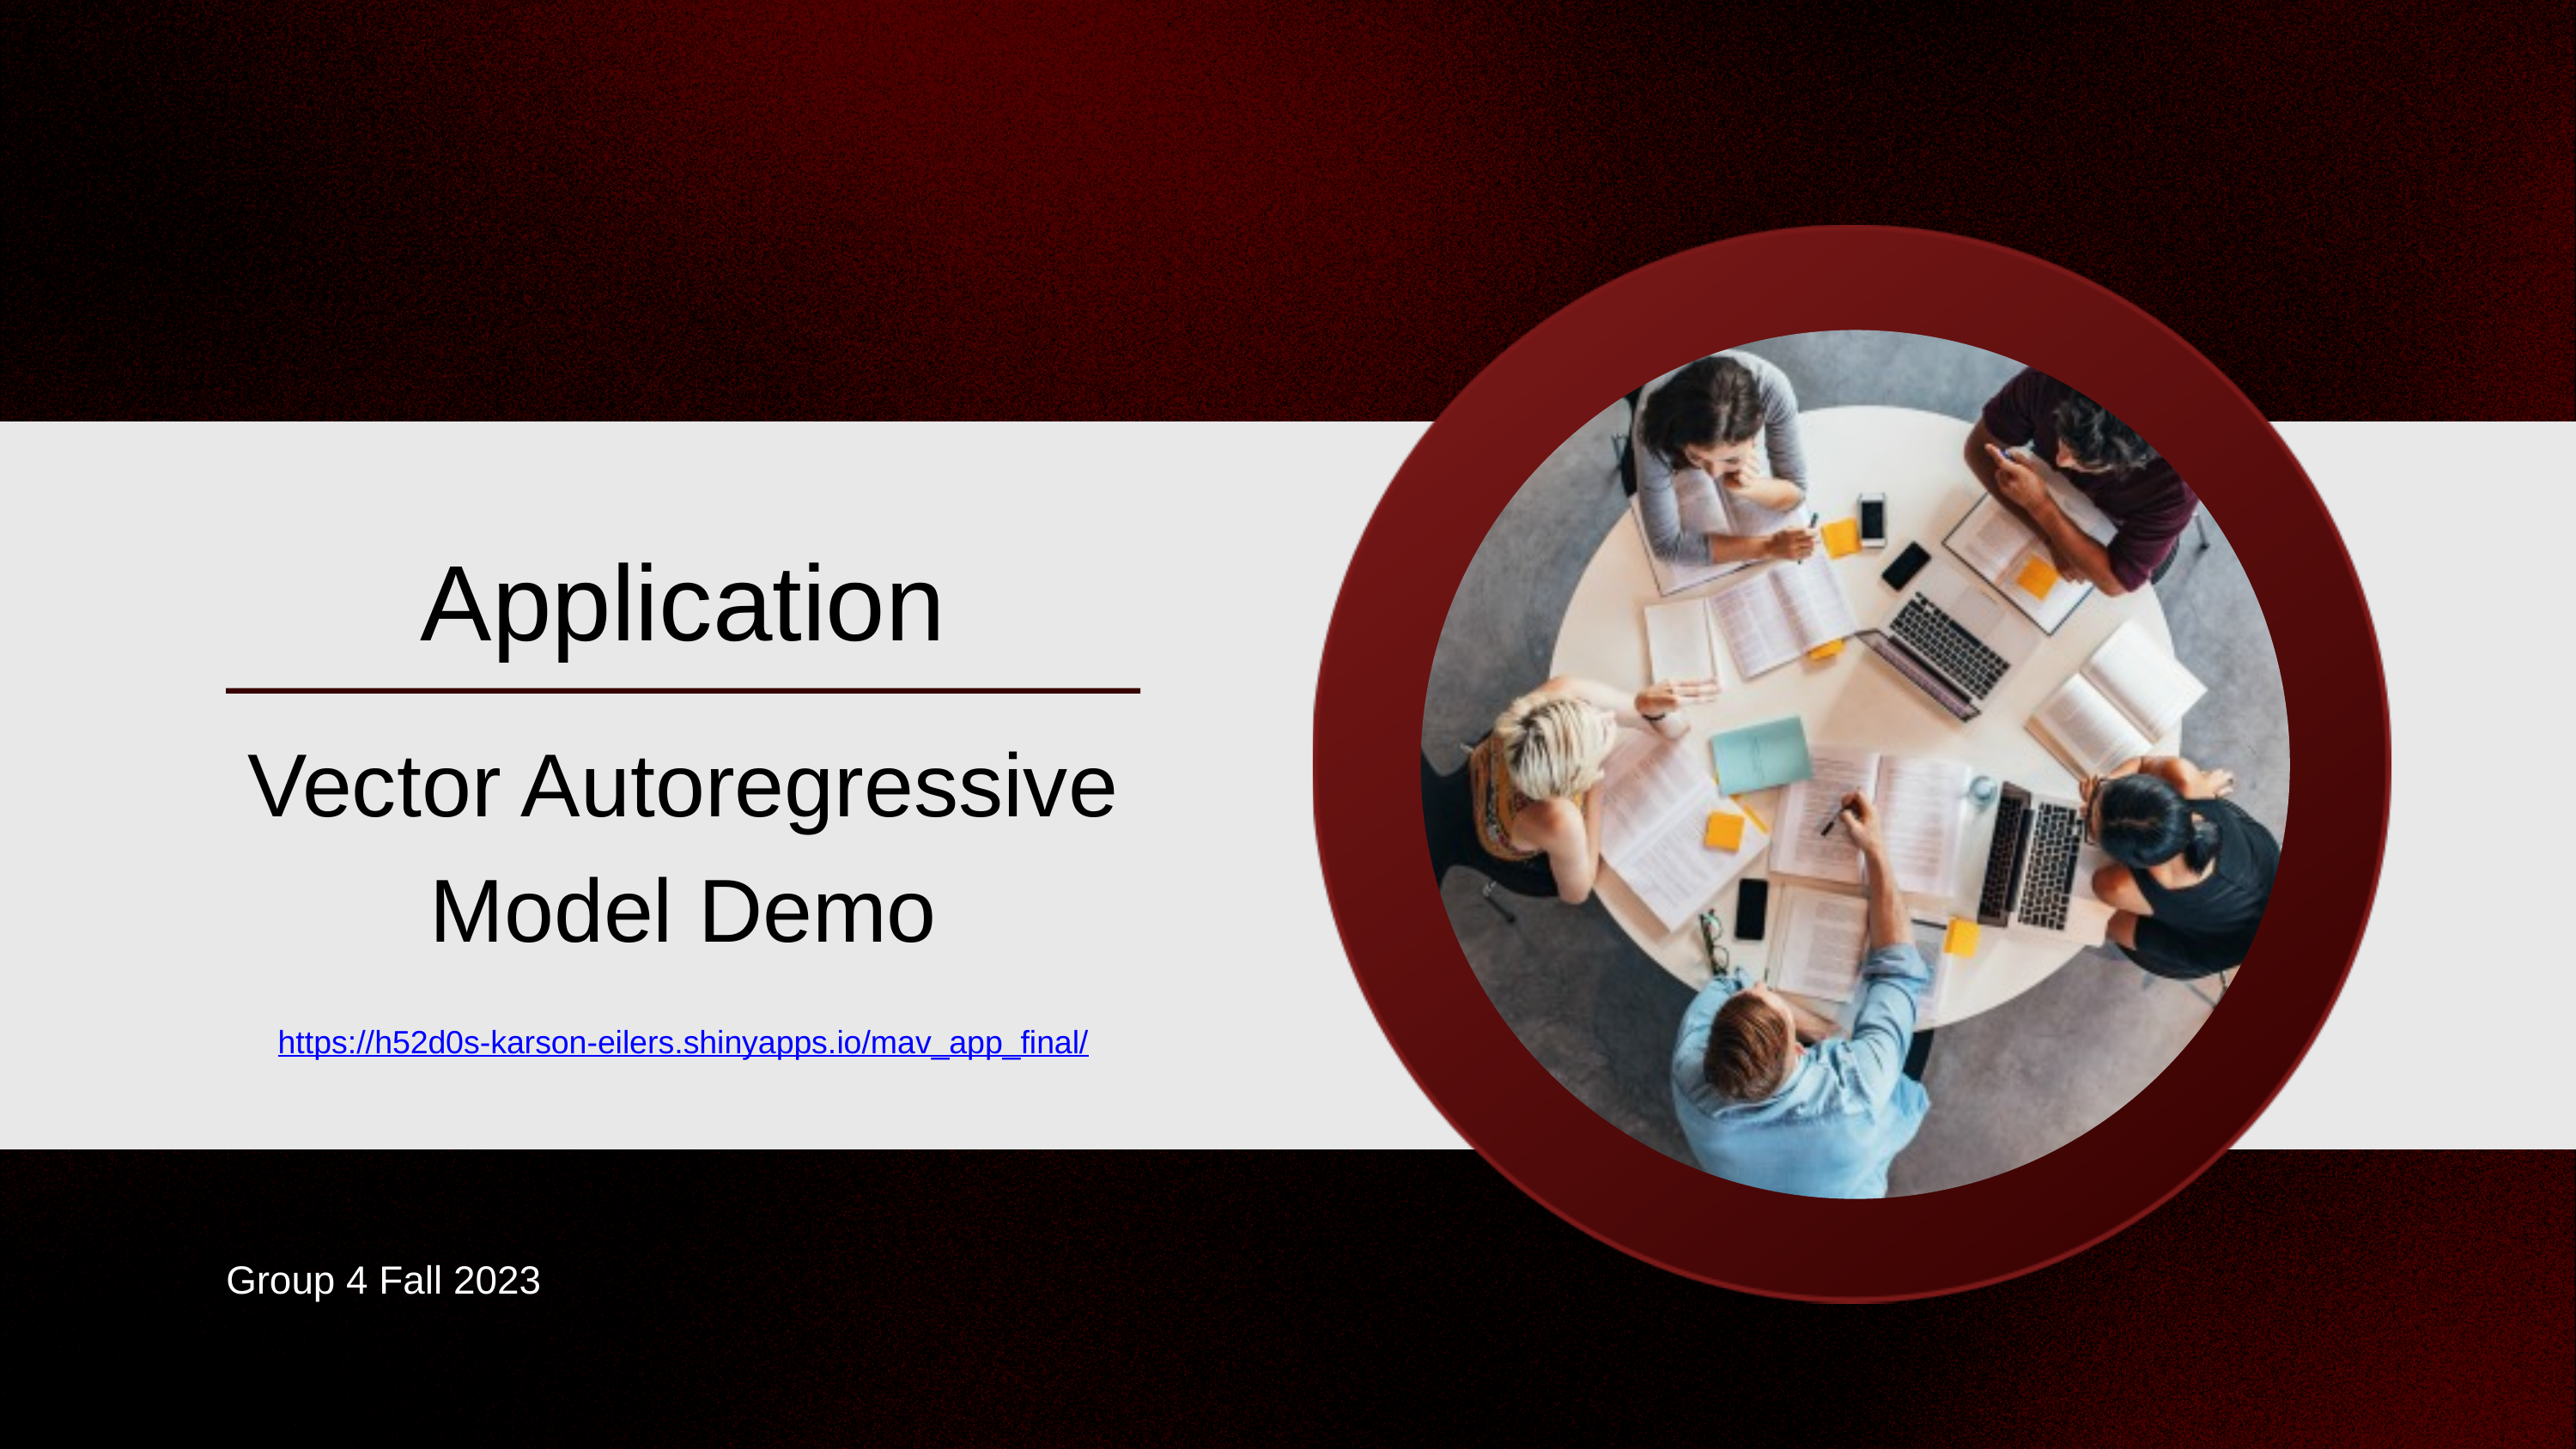

Application

Vector Autoregressive Model Demo
https://h52d0s-karson-eilers.shinyapps.io/mav_app_final/
Group 4 Fall 2023